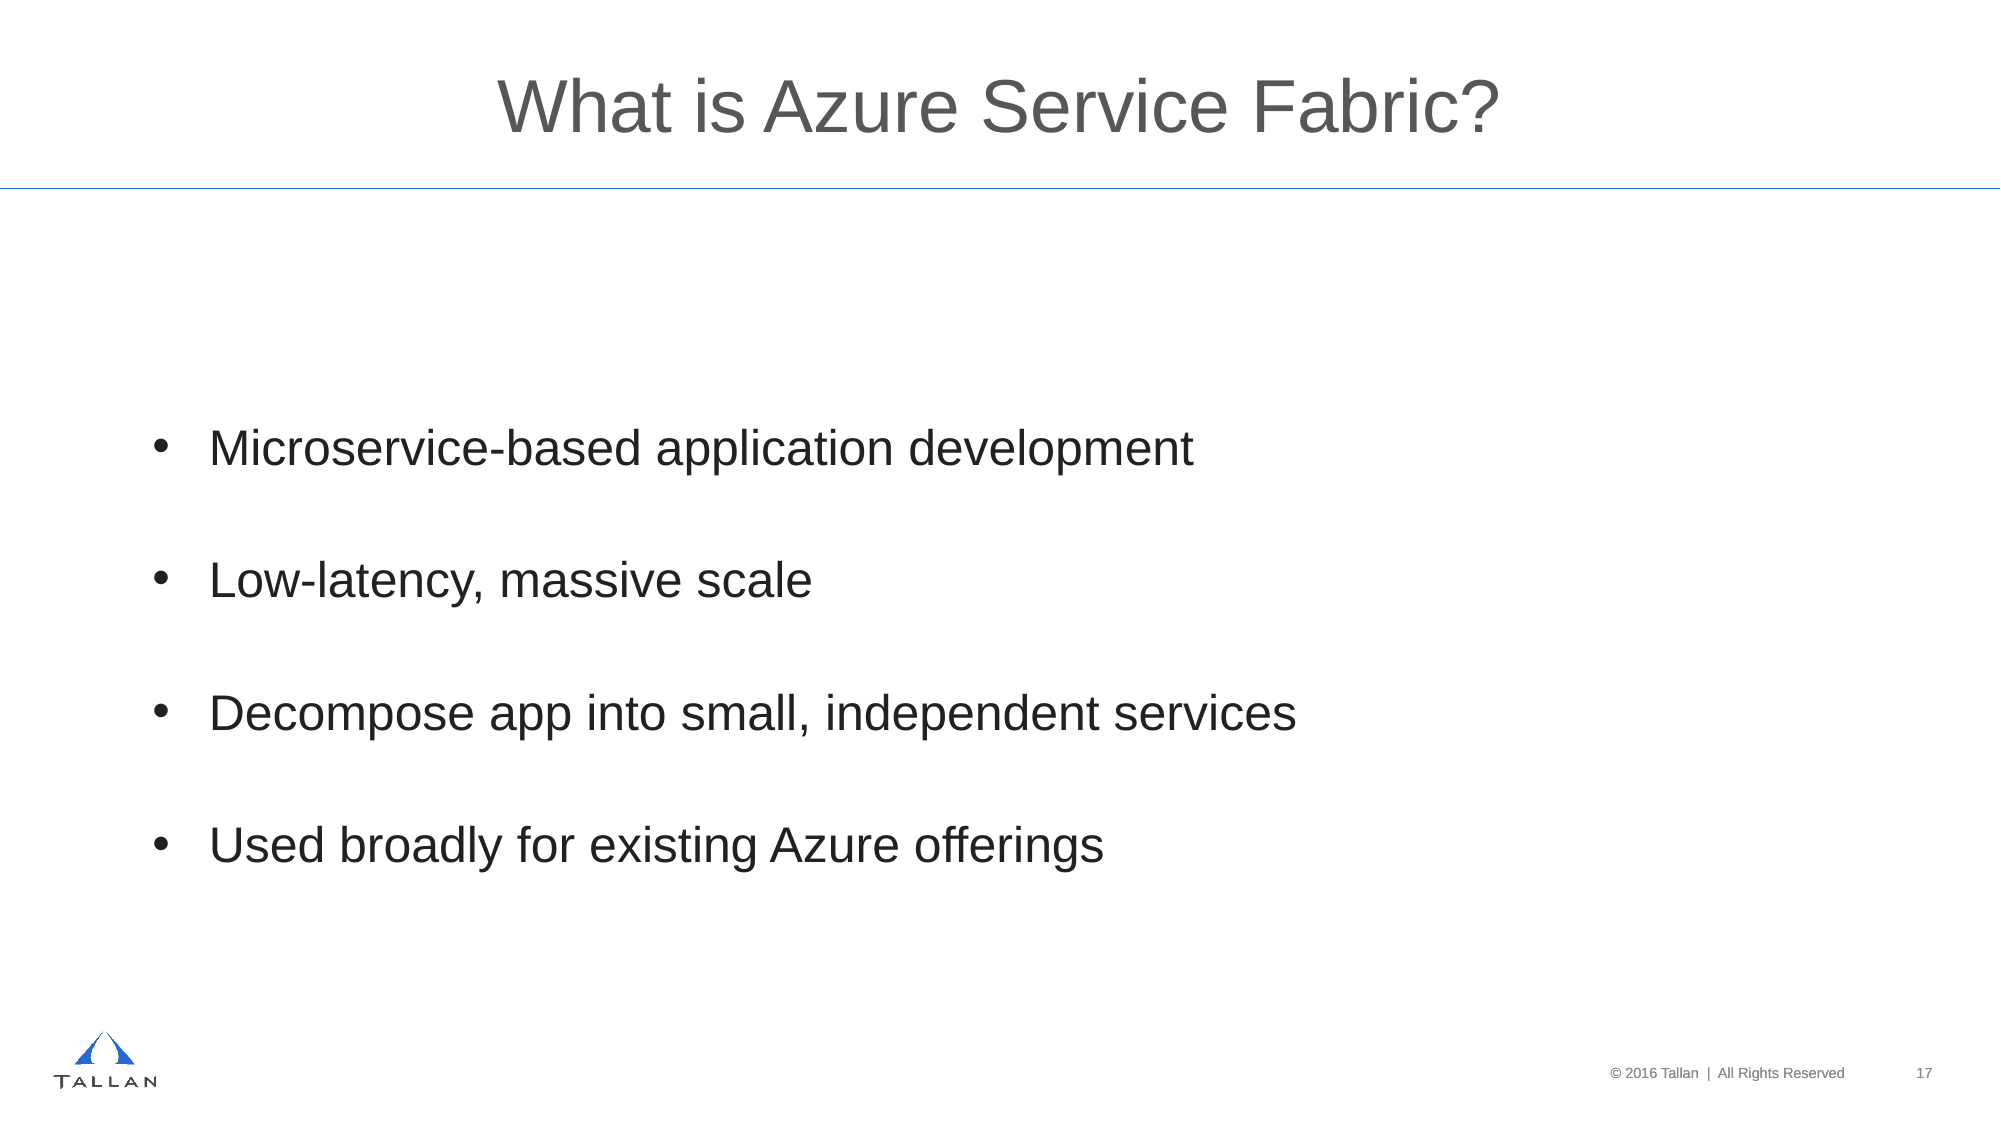

# What is Azure Service Fabric?
Microservice-based application development
Low-latency, massive scale
Decompose app into small, independent services
Used broadly for existing Azure offerings